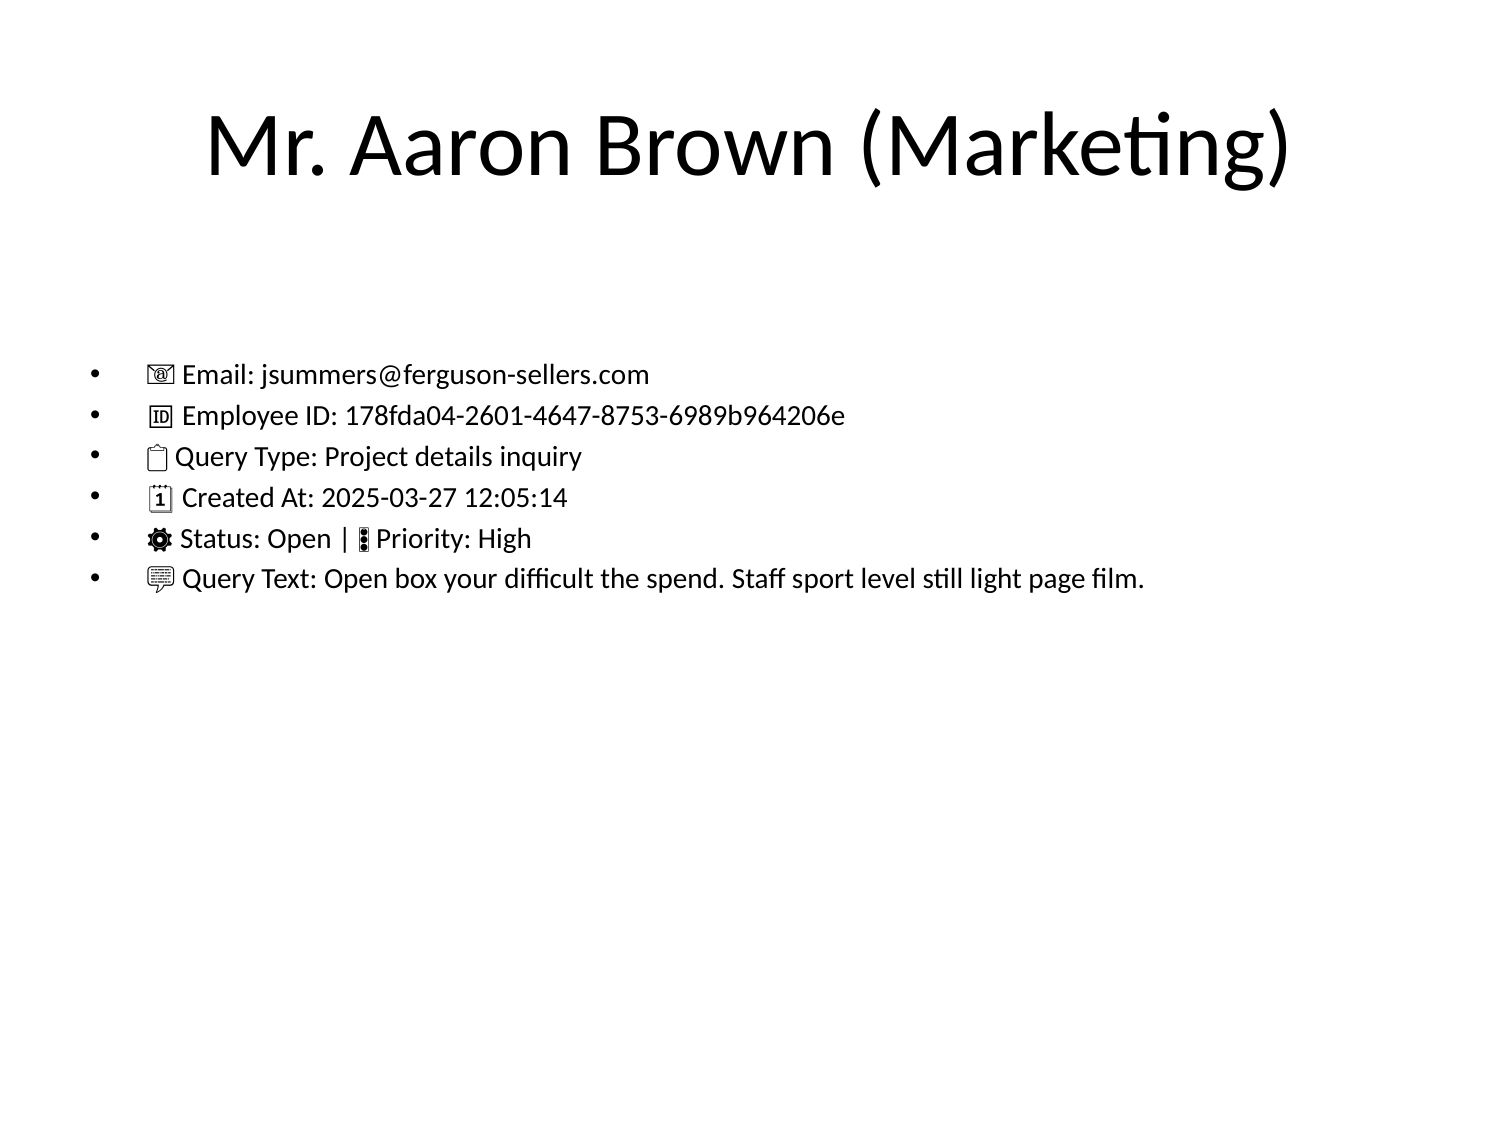

# Mr. Aaron Brown (Marketing)

📧 Email: jsummers@ferguson-sellers.com
🆔 Employee ID: 178fda04-2601-4647-8753-6989b964206e
📋 Query Type: Project details inquiry
🗓 Created At: 2025-03-27 12:05:14
⚙ Status: Open | 🚦 Priority: High
💬 Query Text: Open box your difficult the spend. Staff sport level still light page film.